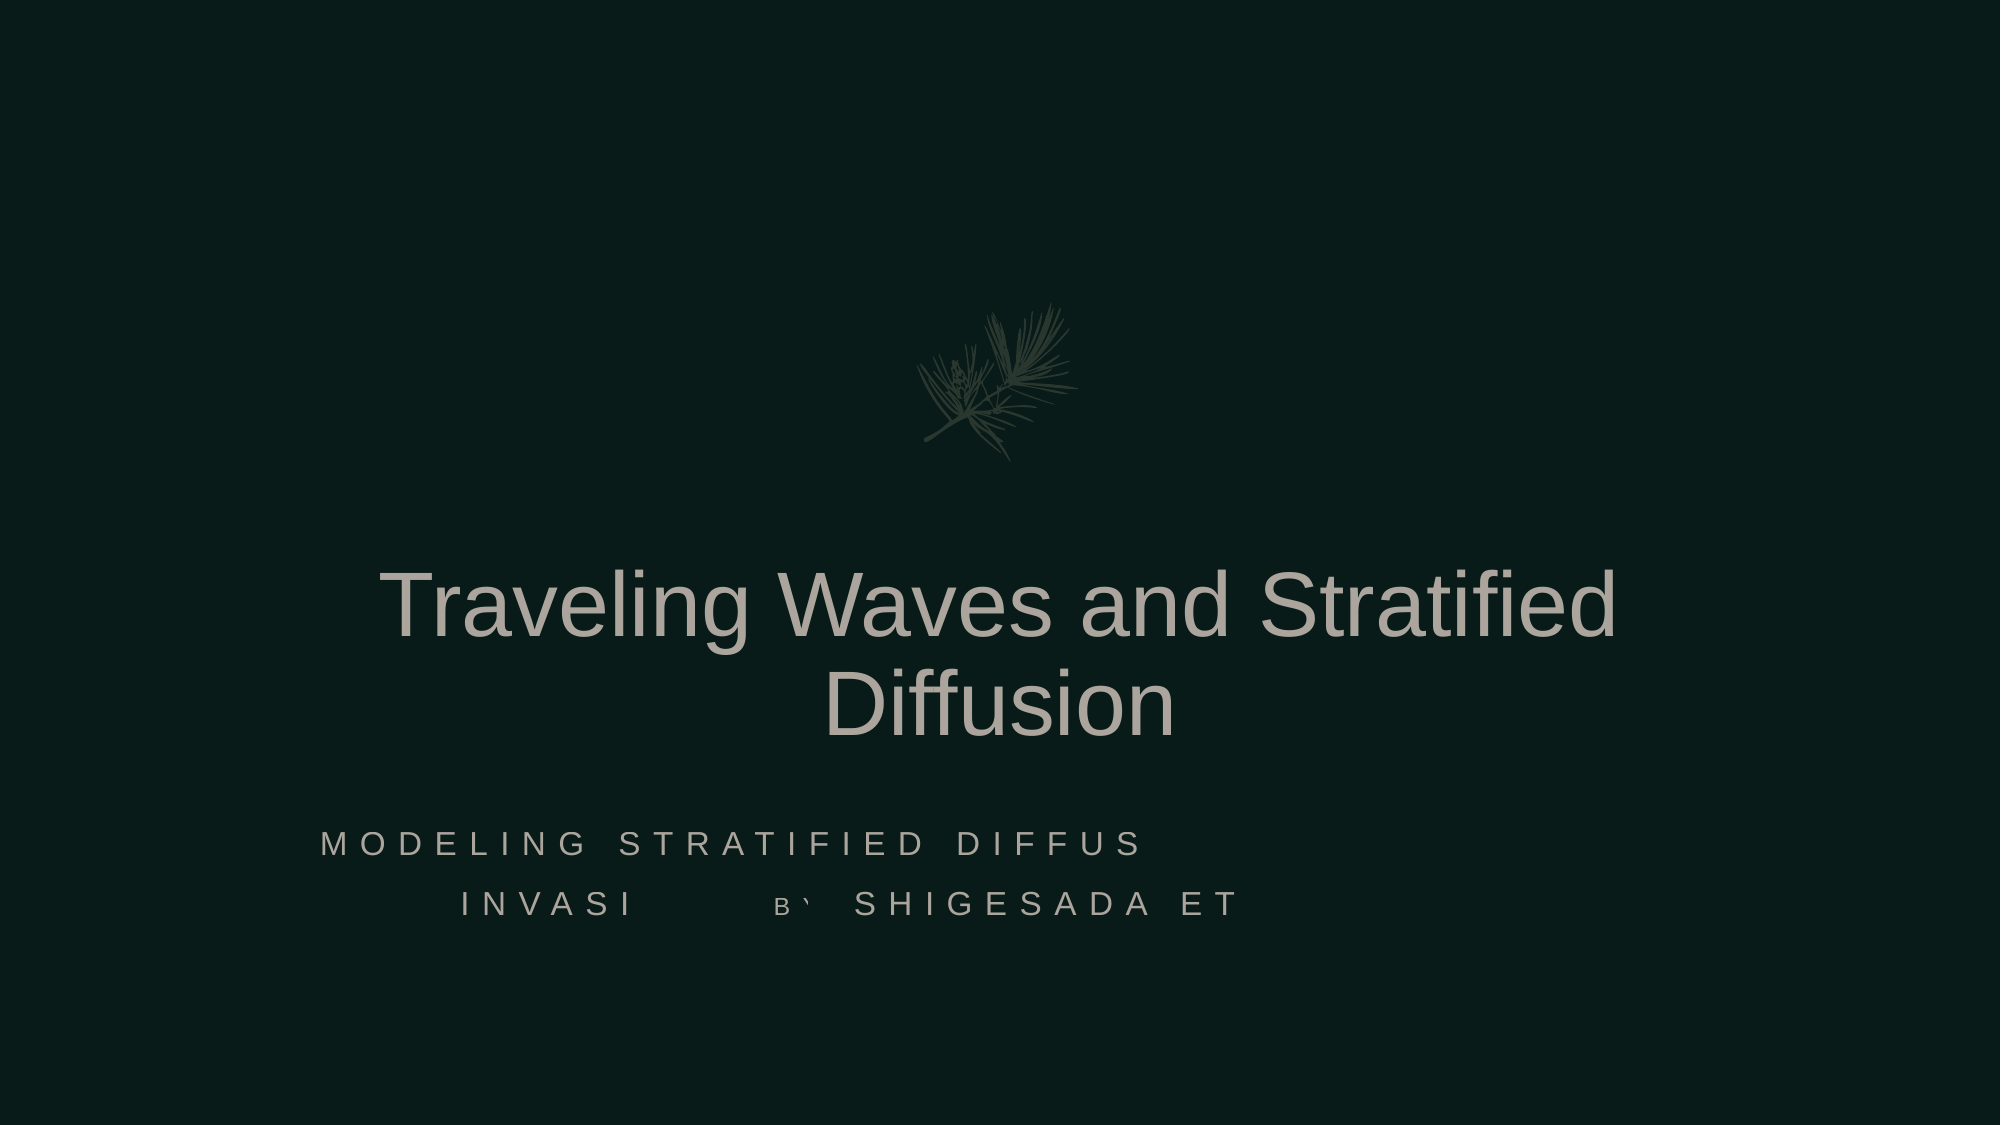

# Traveling Waves and Stratified Diffusion
Modeling Stratified Diffusion in Biological Invasions by Shigesada et al. (1995)